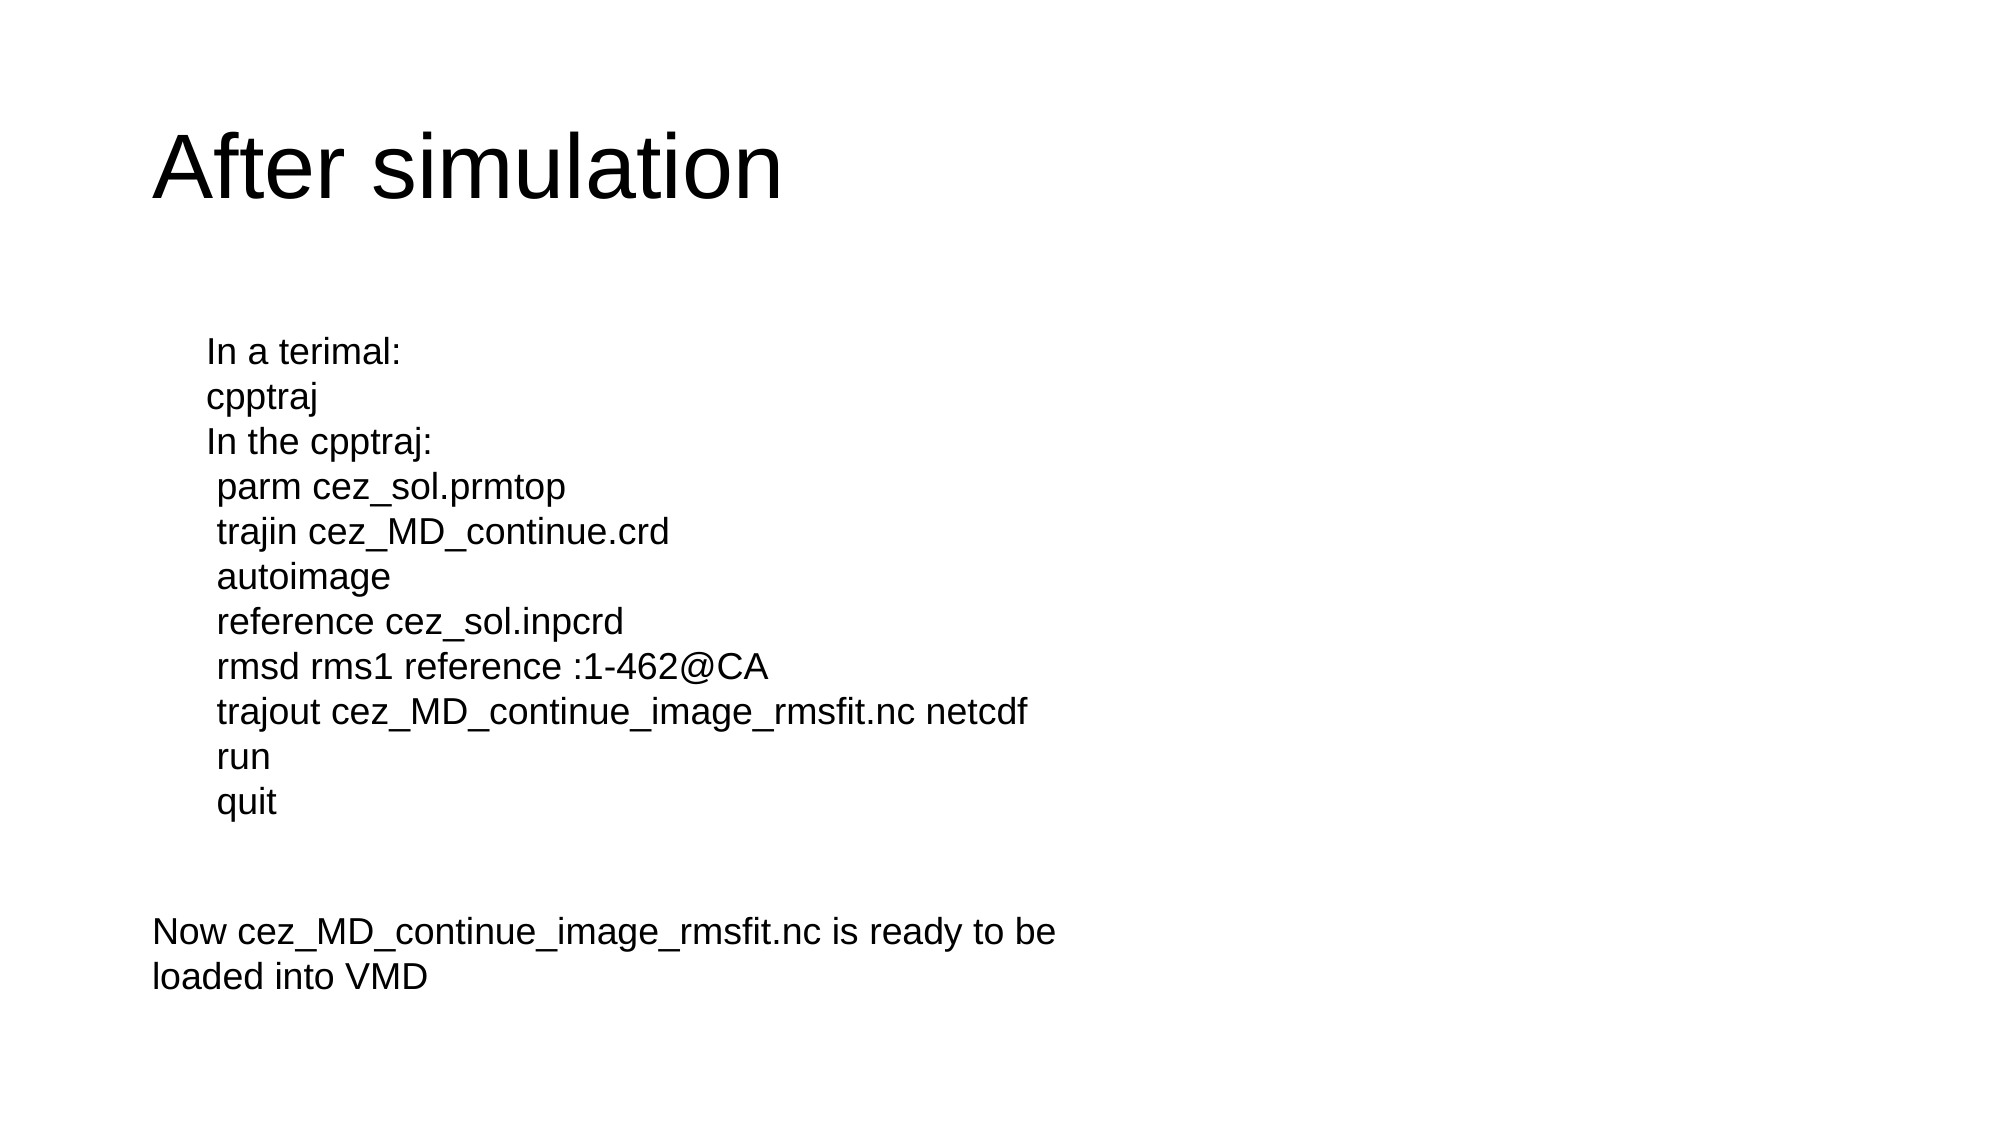

# After simulation
In a terimal:
cpptraj
In the cpptraj:
 parm cez_sol.prmtop
 trajin cez_MD_continue.crd
 autoimage
 reference cez_sol.inpcrd
 rmsd rms1 reference :1-462@CA
 trajout cez_MD_continue_image_rmsfit.nc netcdf
 run
 quit
Now cez_MD_continue_image_rmsfit.nc is ready to be loaded into VMD